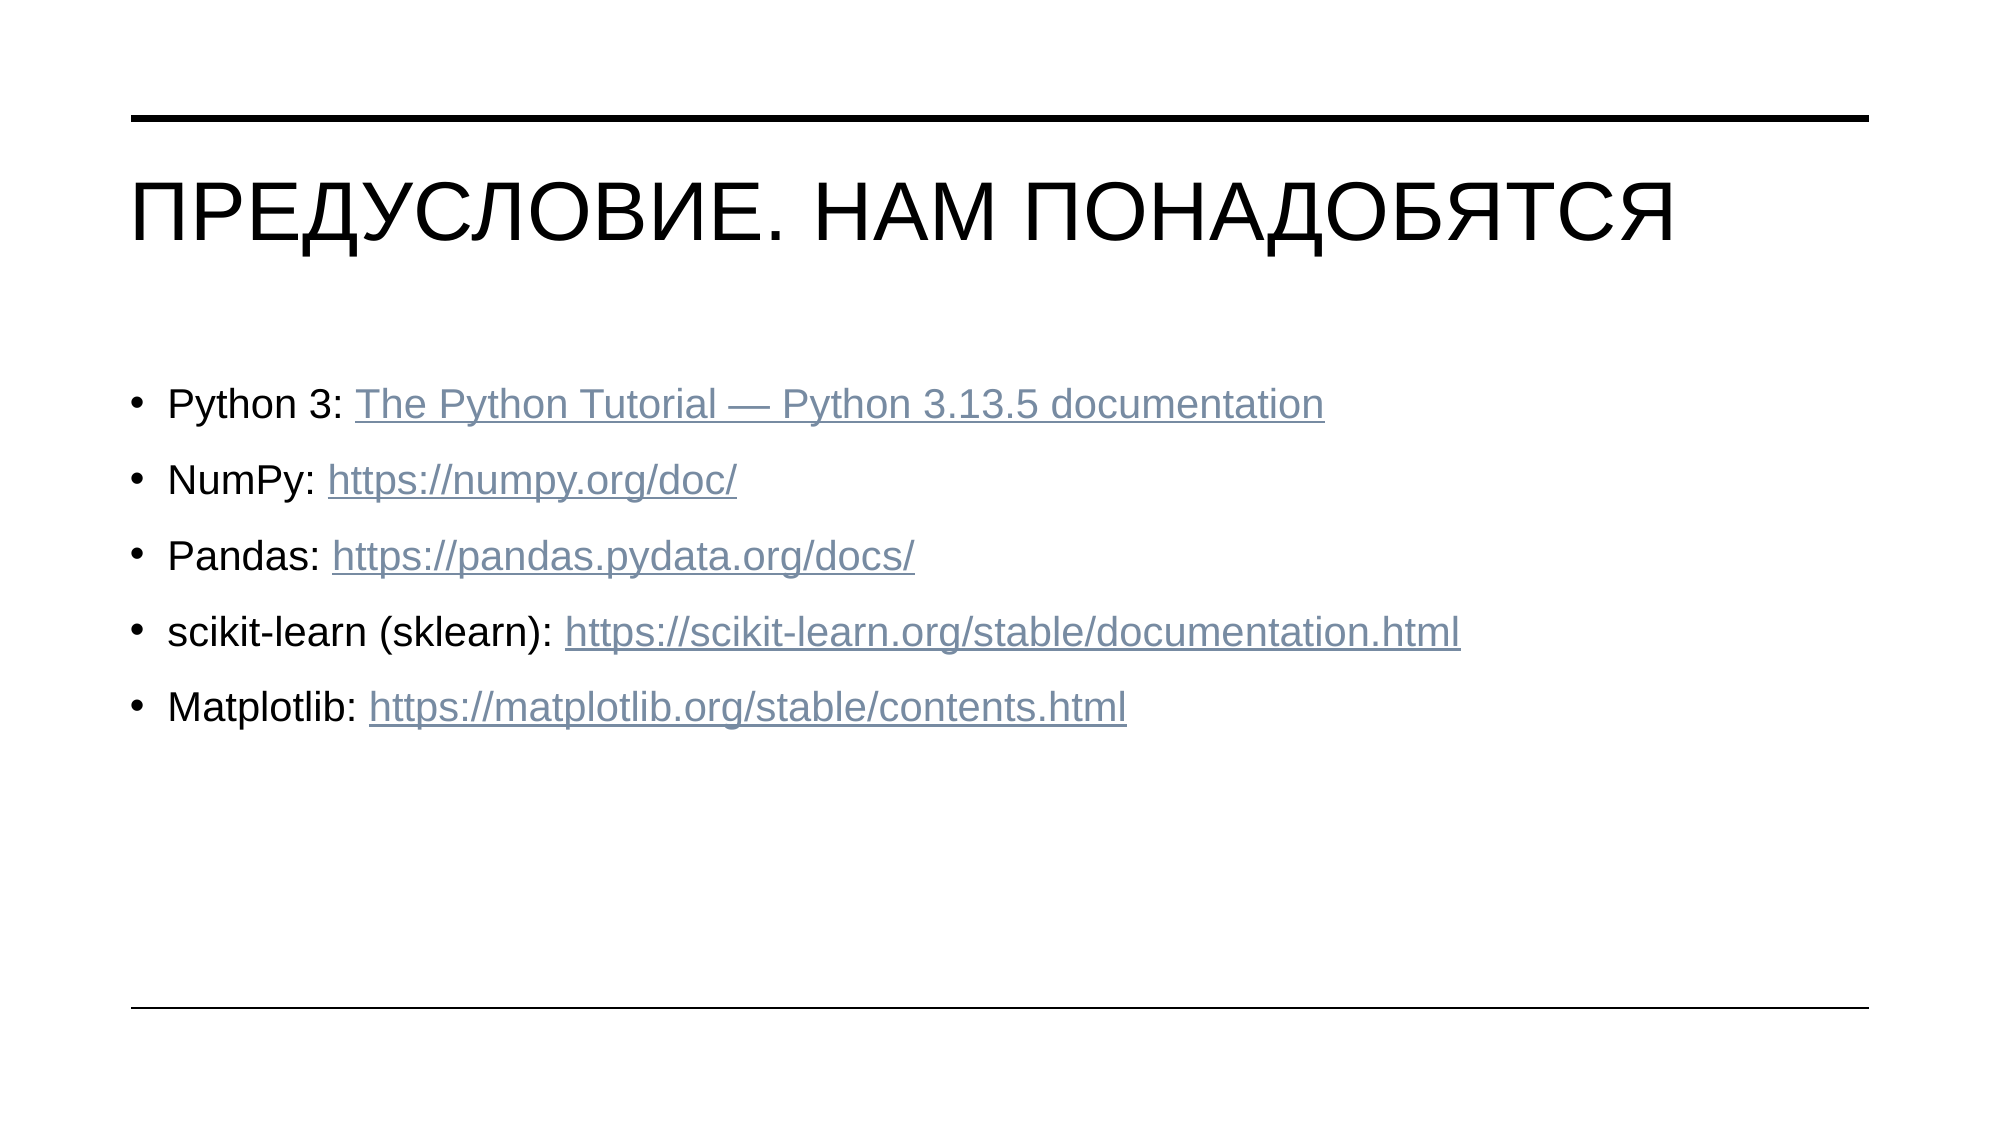

# Предусловие. Нам понадобятся
Python 3: The Python Tutorial — Python 3.13.5 documentation
NumPy: https://numpy.org/doc/
Pandas: https://pandas.pydata.org/docs/
scikit-learn (sklearn): https://scikit-learn.org/stable/documentation.html
Matplotlib: https://matplotlib.org/stable/contents.html